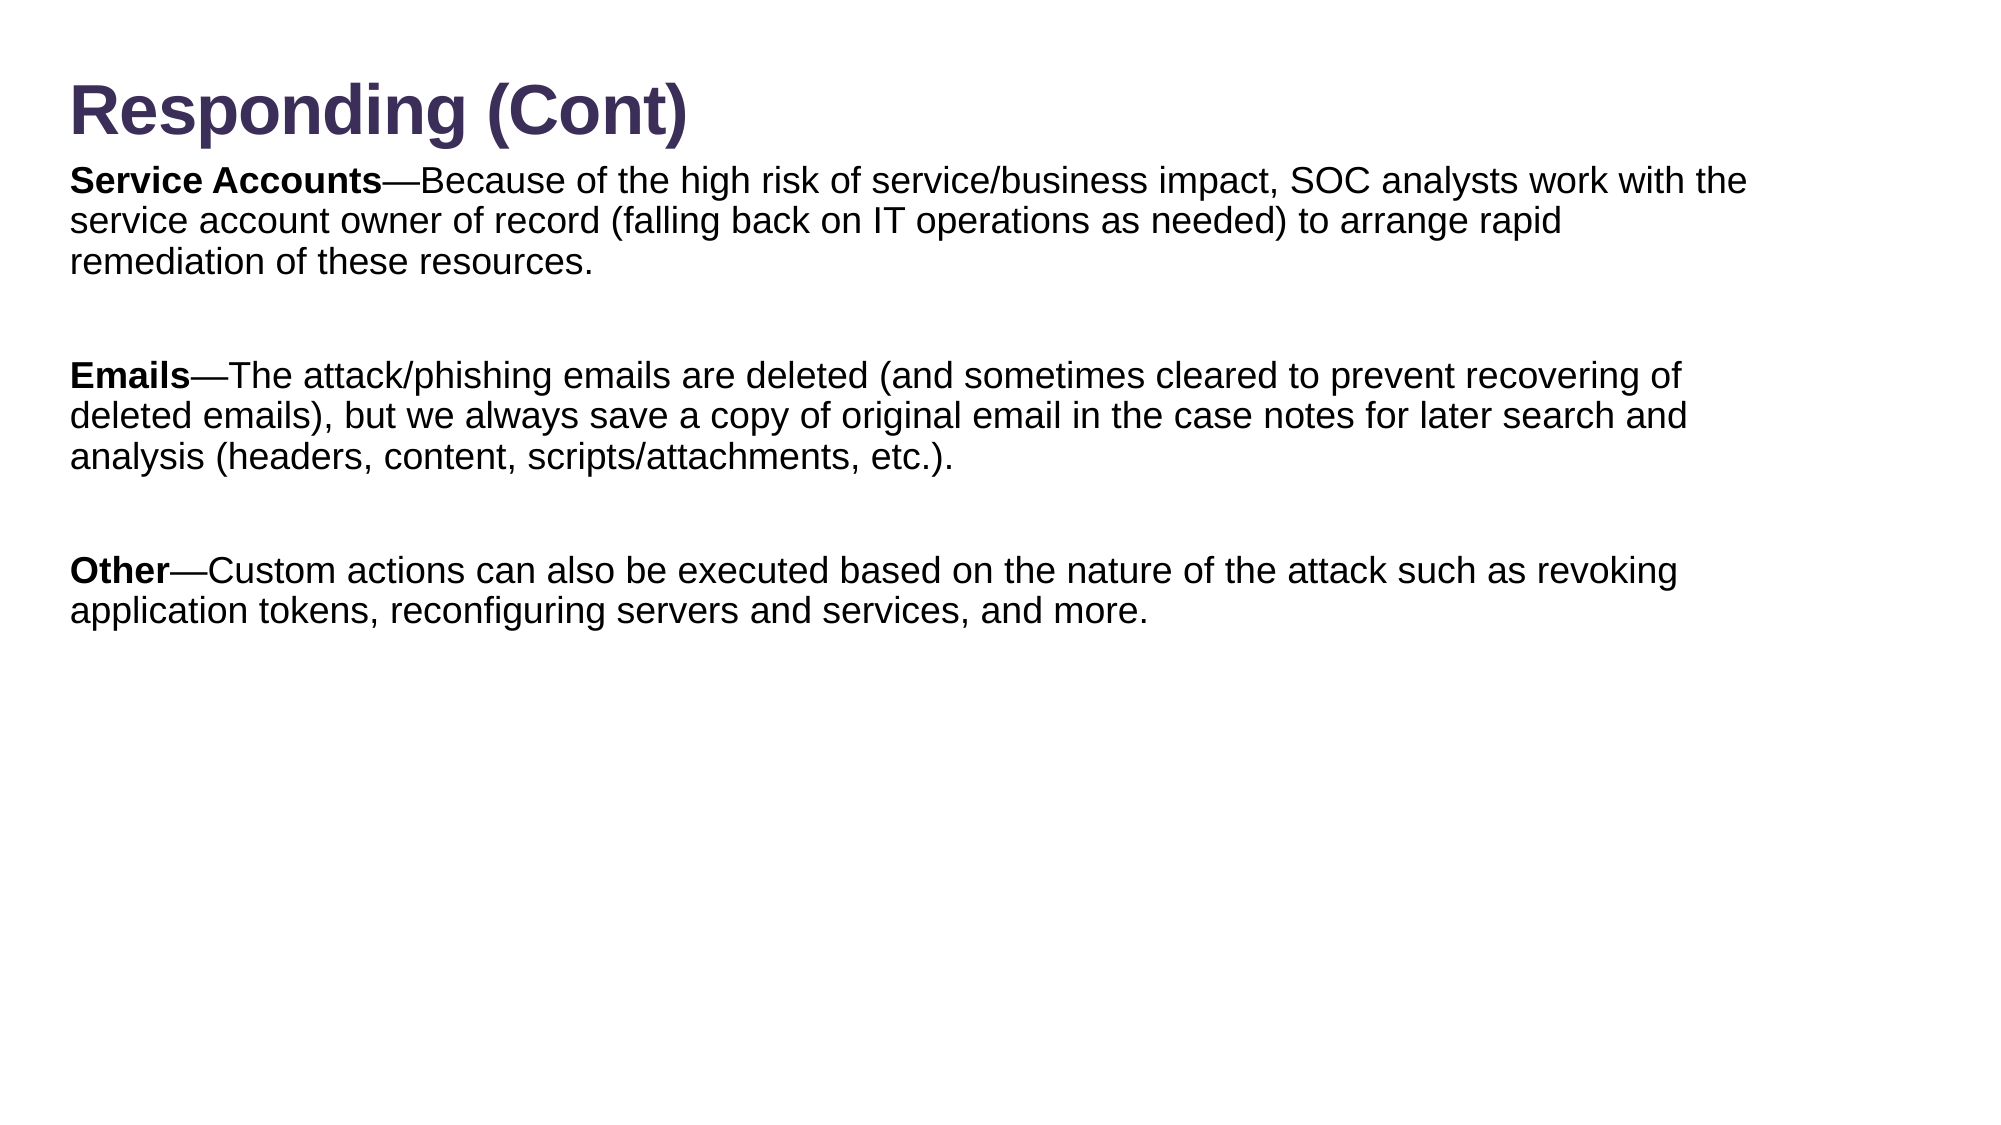

# Responding (Cont)
Service Accounts—Because of the high risk of service/business impact, SOC analysts work with the service account owner of record (falling back on IT operations as needed) to arrange rapid remediation of these resources.

Emails—The attack/phishing emails are deleted (and sometimes cleared to prevent recovering of deleted emails), but we always save a copy of original email in the case notes for later search and analysis (headers, content, scripts/attachments, etc.).

Other—Custom actions can also be executed based on the nature of the attack such as revoking application tokens, reconfiguring servers and services, and more.